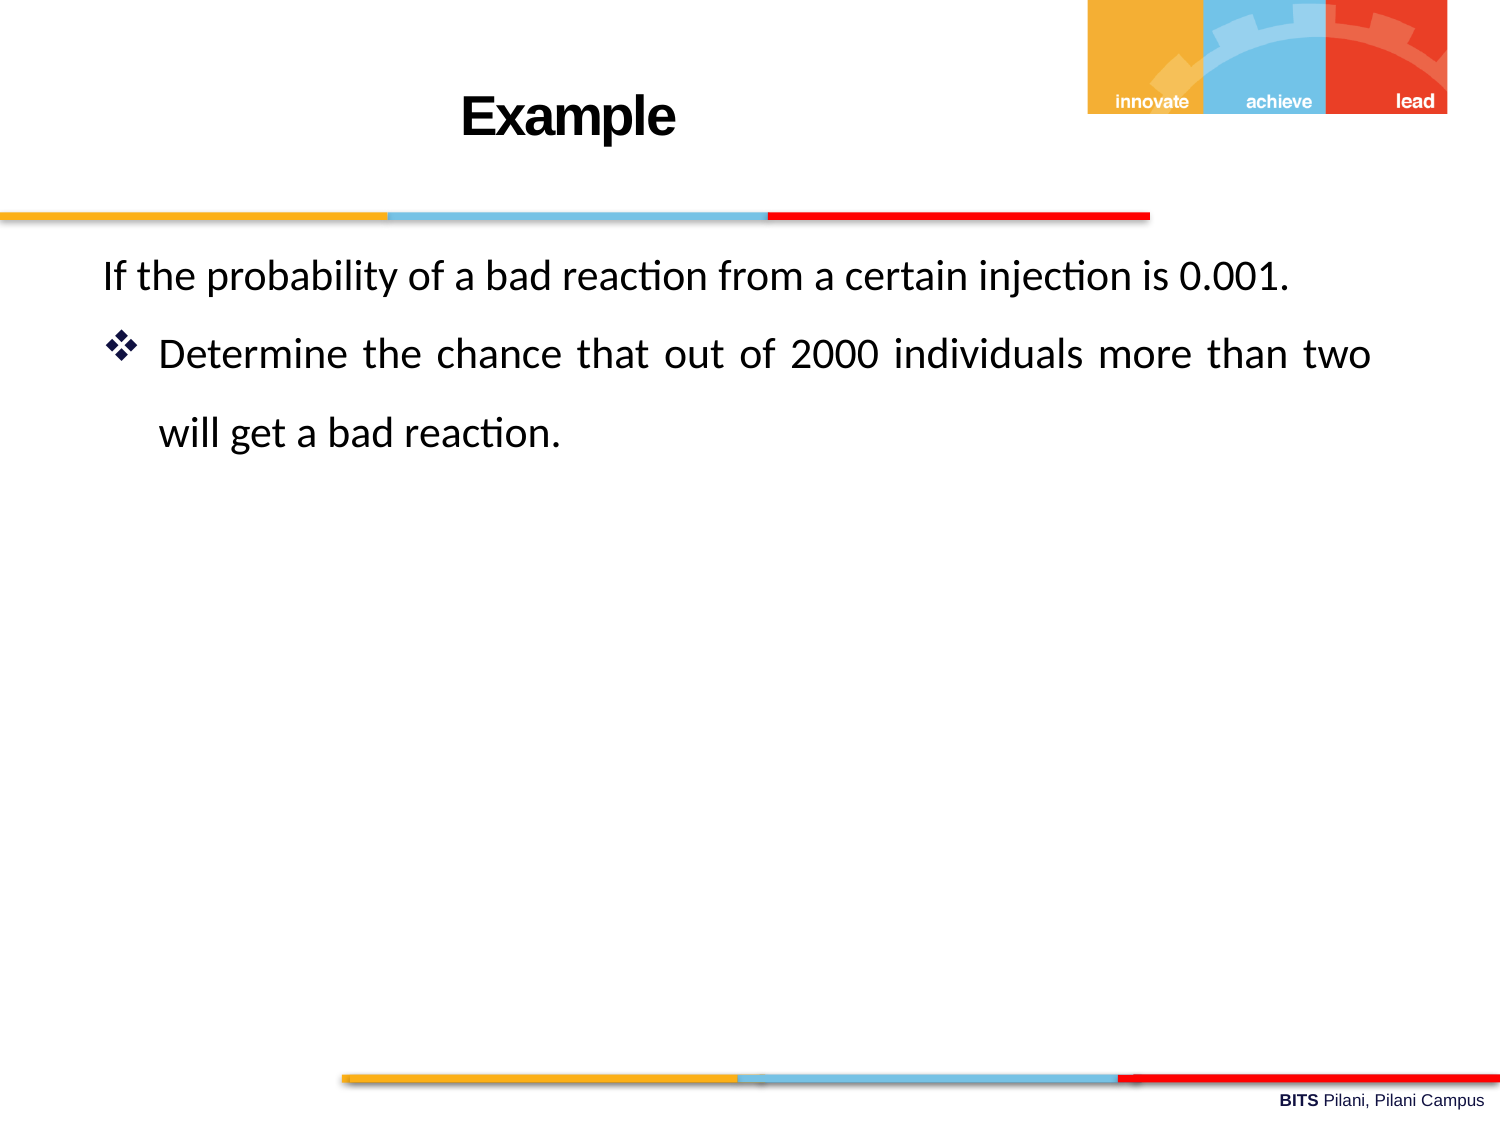

Example
If the probability of a bad reaction from a certain injection is 0.001.
Determine the chance that out of 2000 individuals more than two will get a bad reaction.